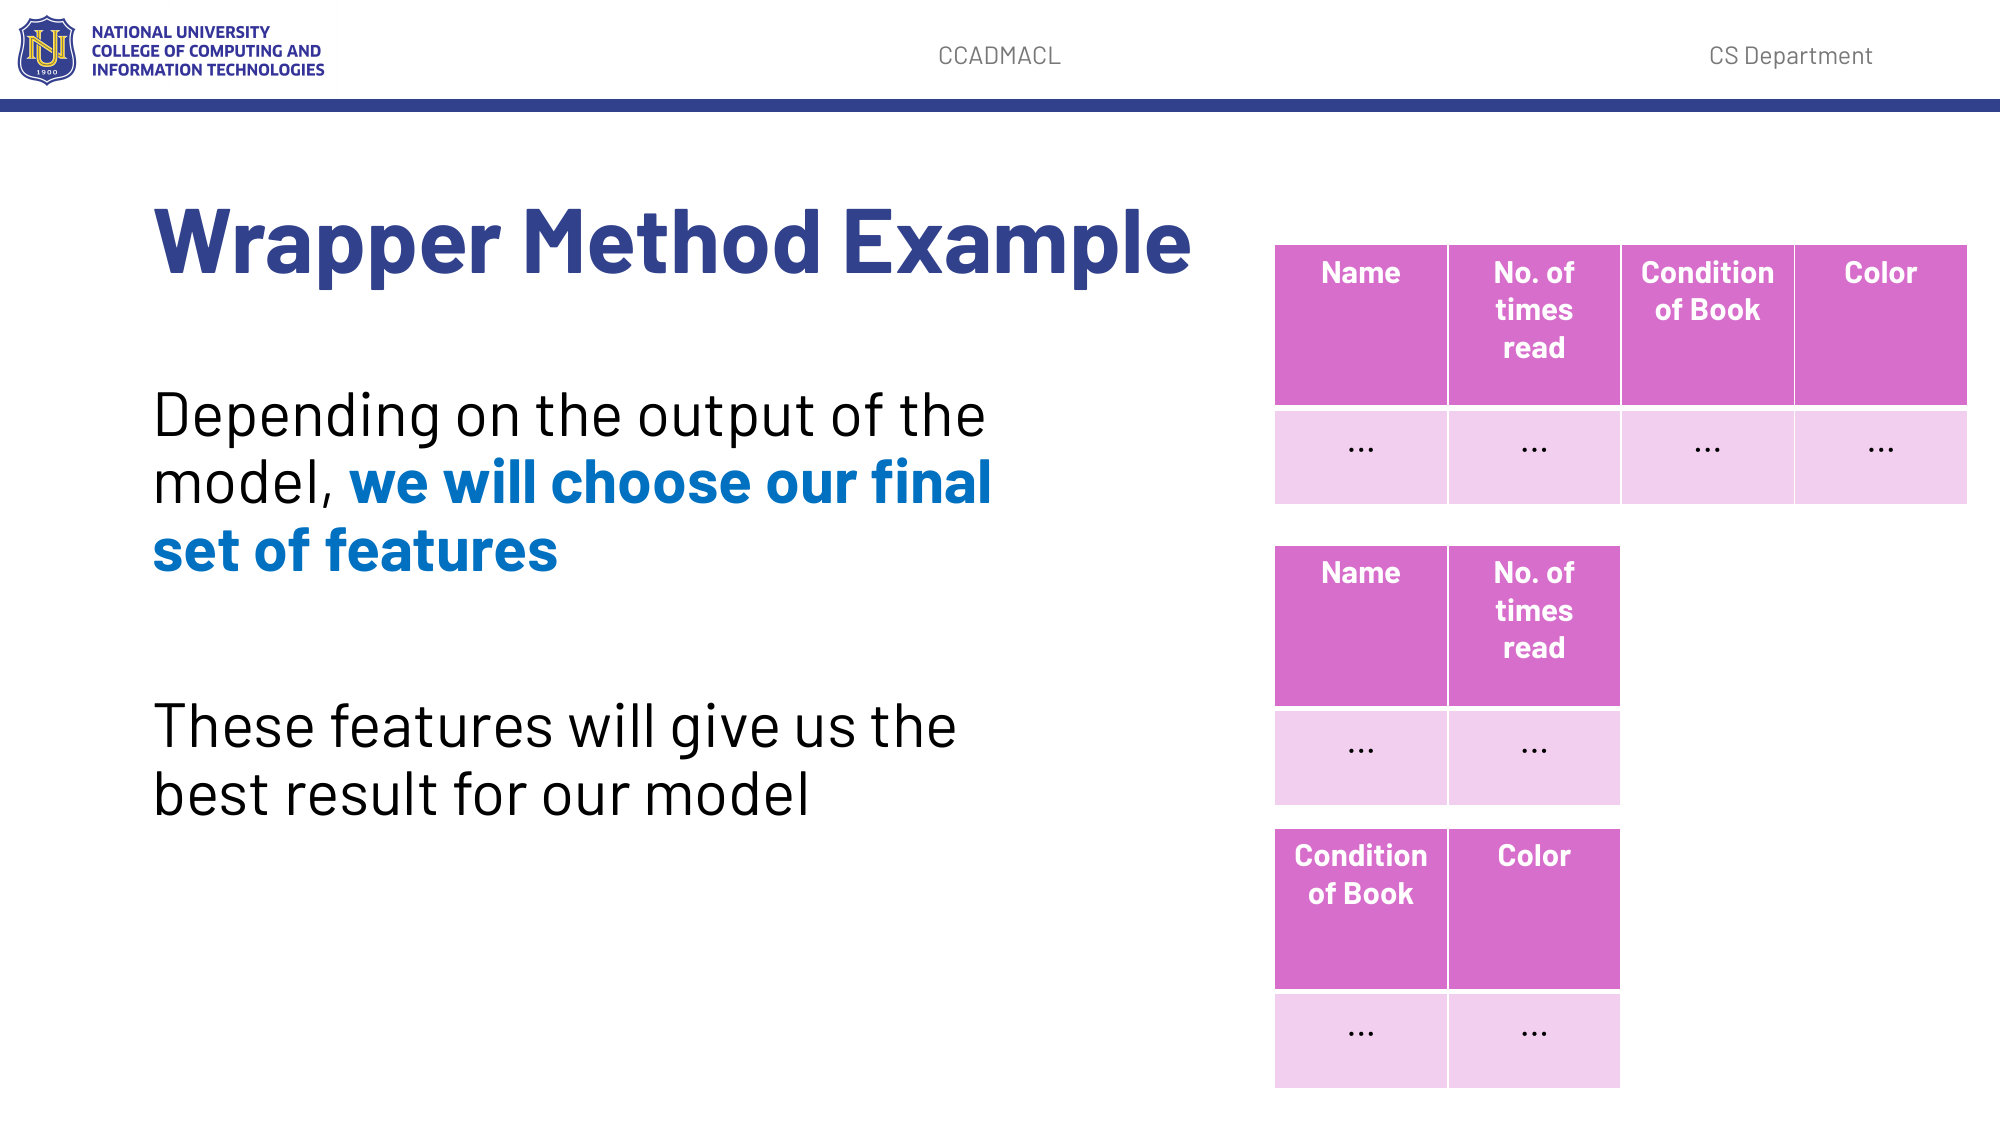

# Wrapper Method Example
| Name | No. of times read | Condition of Book | Color |
| --- | --- | --- | --- |
| … | … | … | … |
Depending on the output of the model, we will choose our final set of features

These features will give us the best result for our model
| Name | No. of times read |
| --- | --- |
| … | … |
| Condition of Book | Color |
| --- | --- |
| … | … |